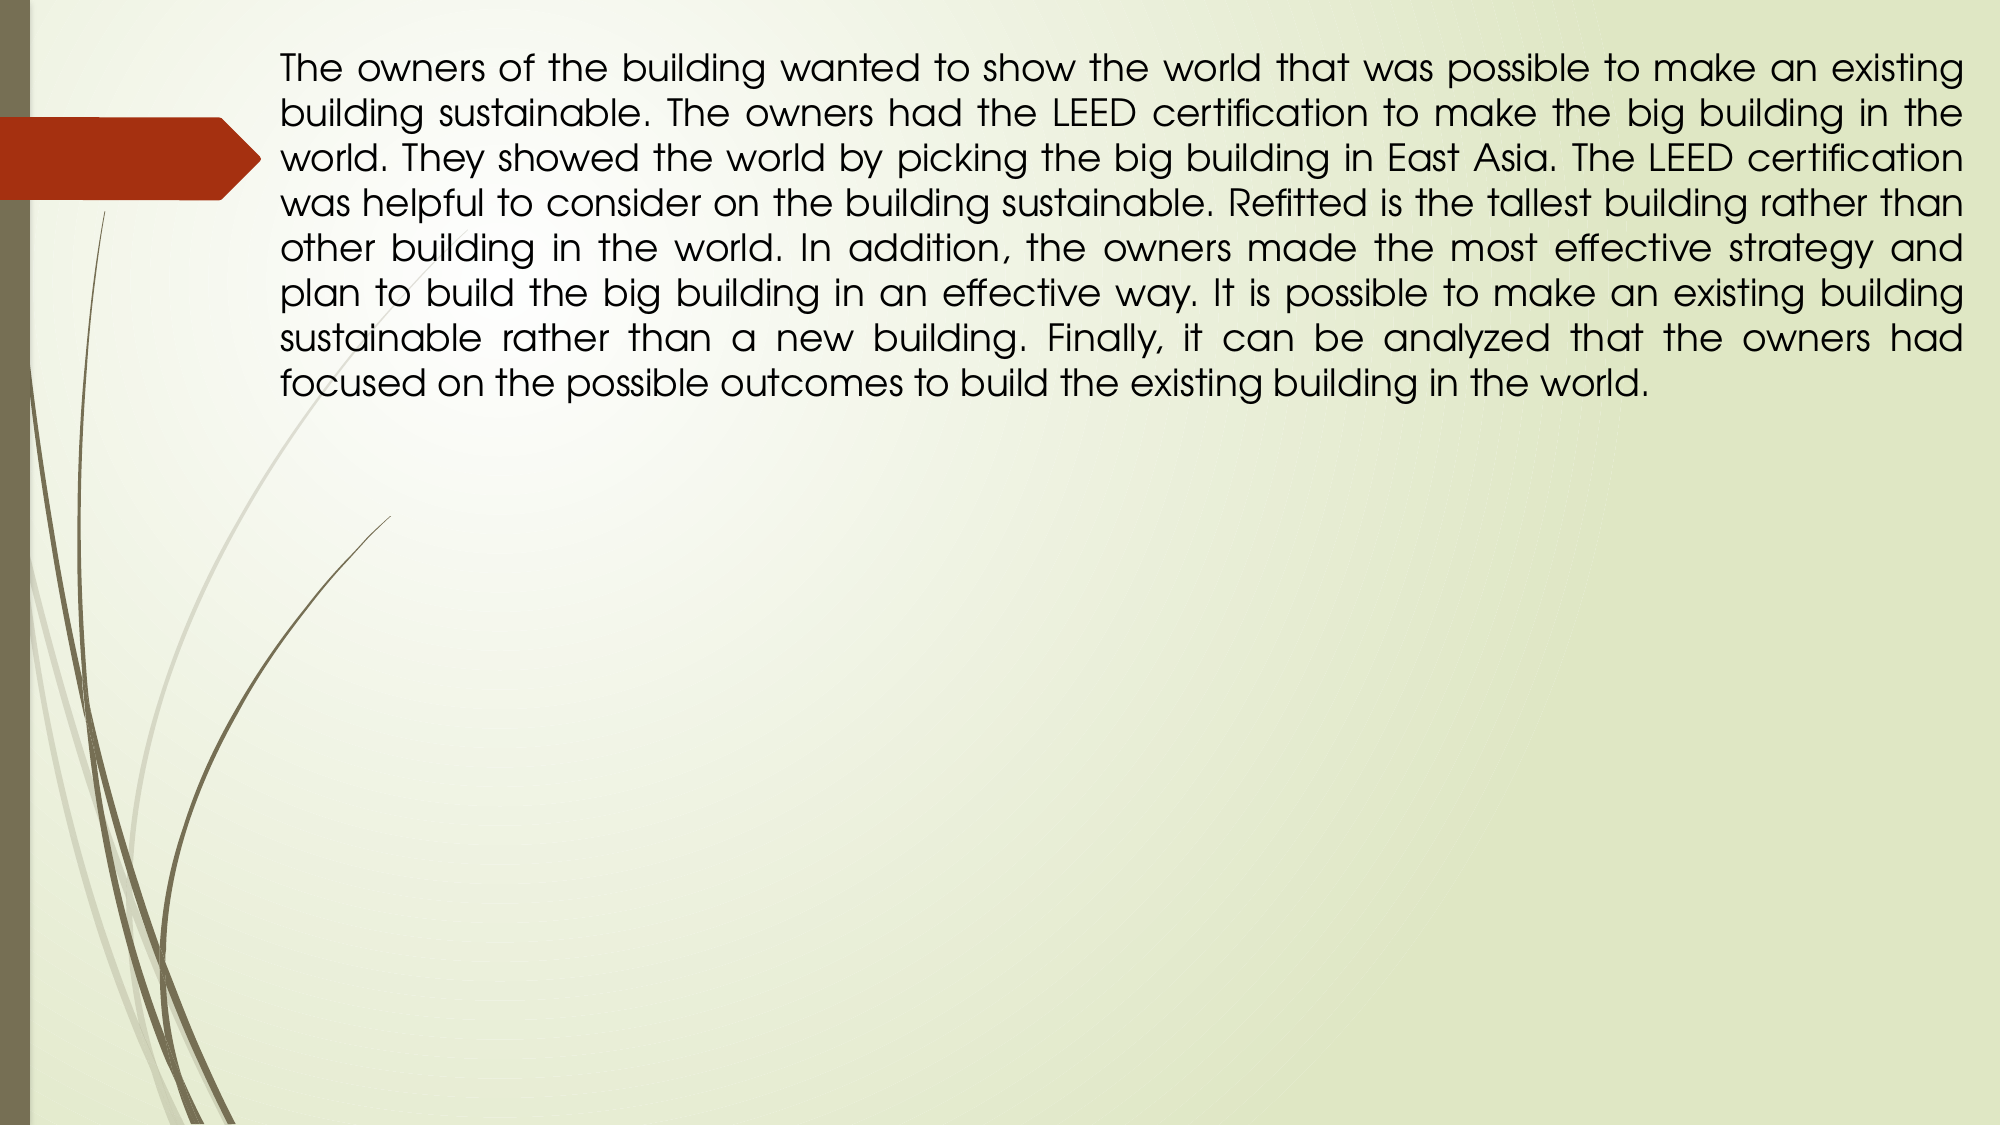

The owners of the building wanted to show the world that was possible to make an existing building sustainable. The owners had the LEED certification to make the big building in the world. They showed the world by picking the big building in East Asia. The LEED certification was helpful to consider on the building sustainable. Refitted is the tallest building rather than other building in the world. In addition, the owners made the most effective strategy and plan to build the big building in an effective way. It is possible to make an existing building sustainable rather than a new building. Finally, it can be analyzed that the owners had focused on the possible outcomes to build the existing building in the world.